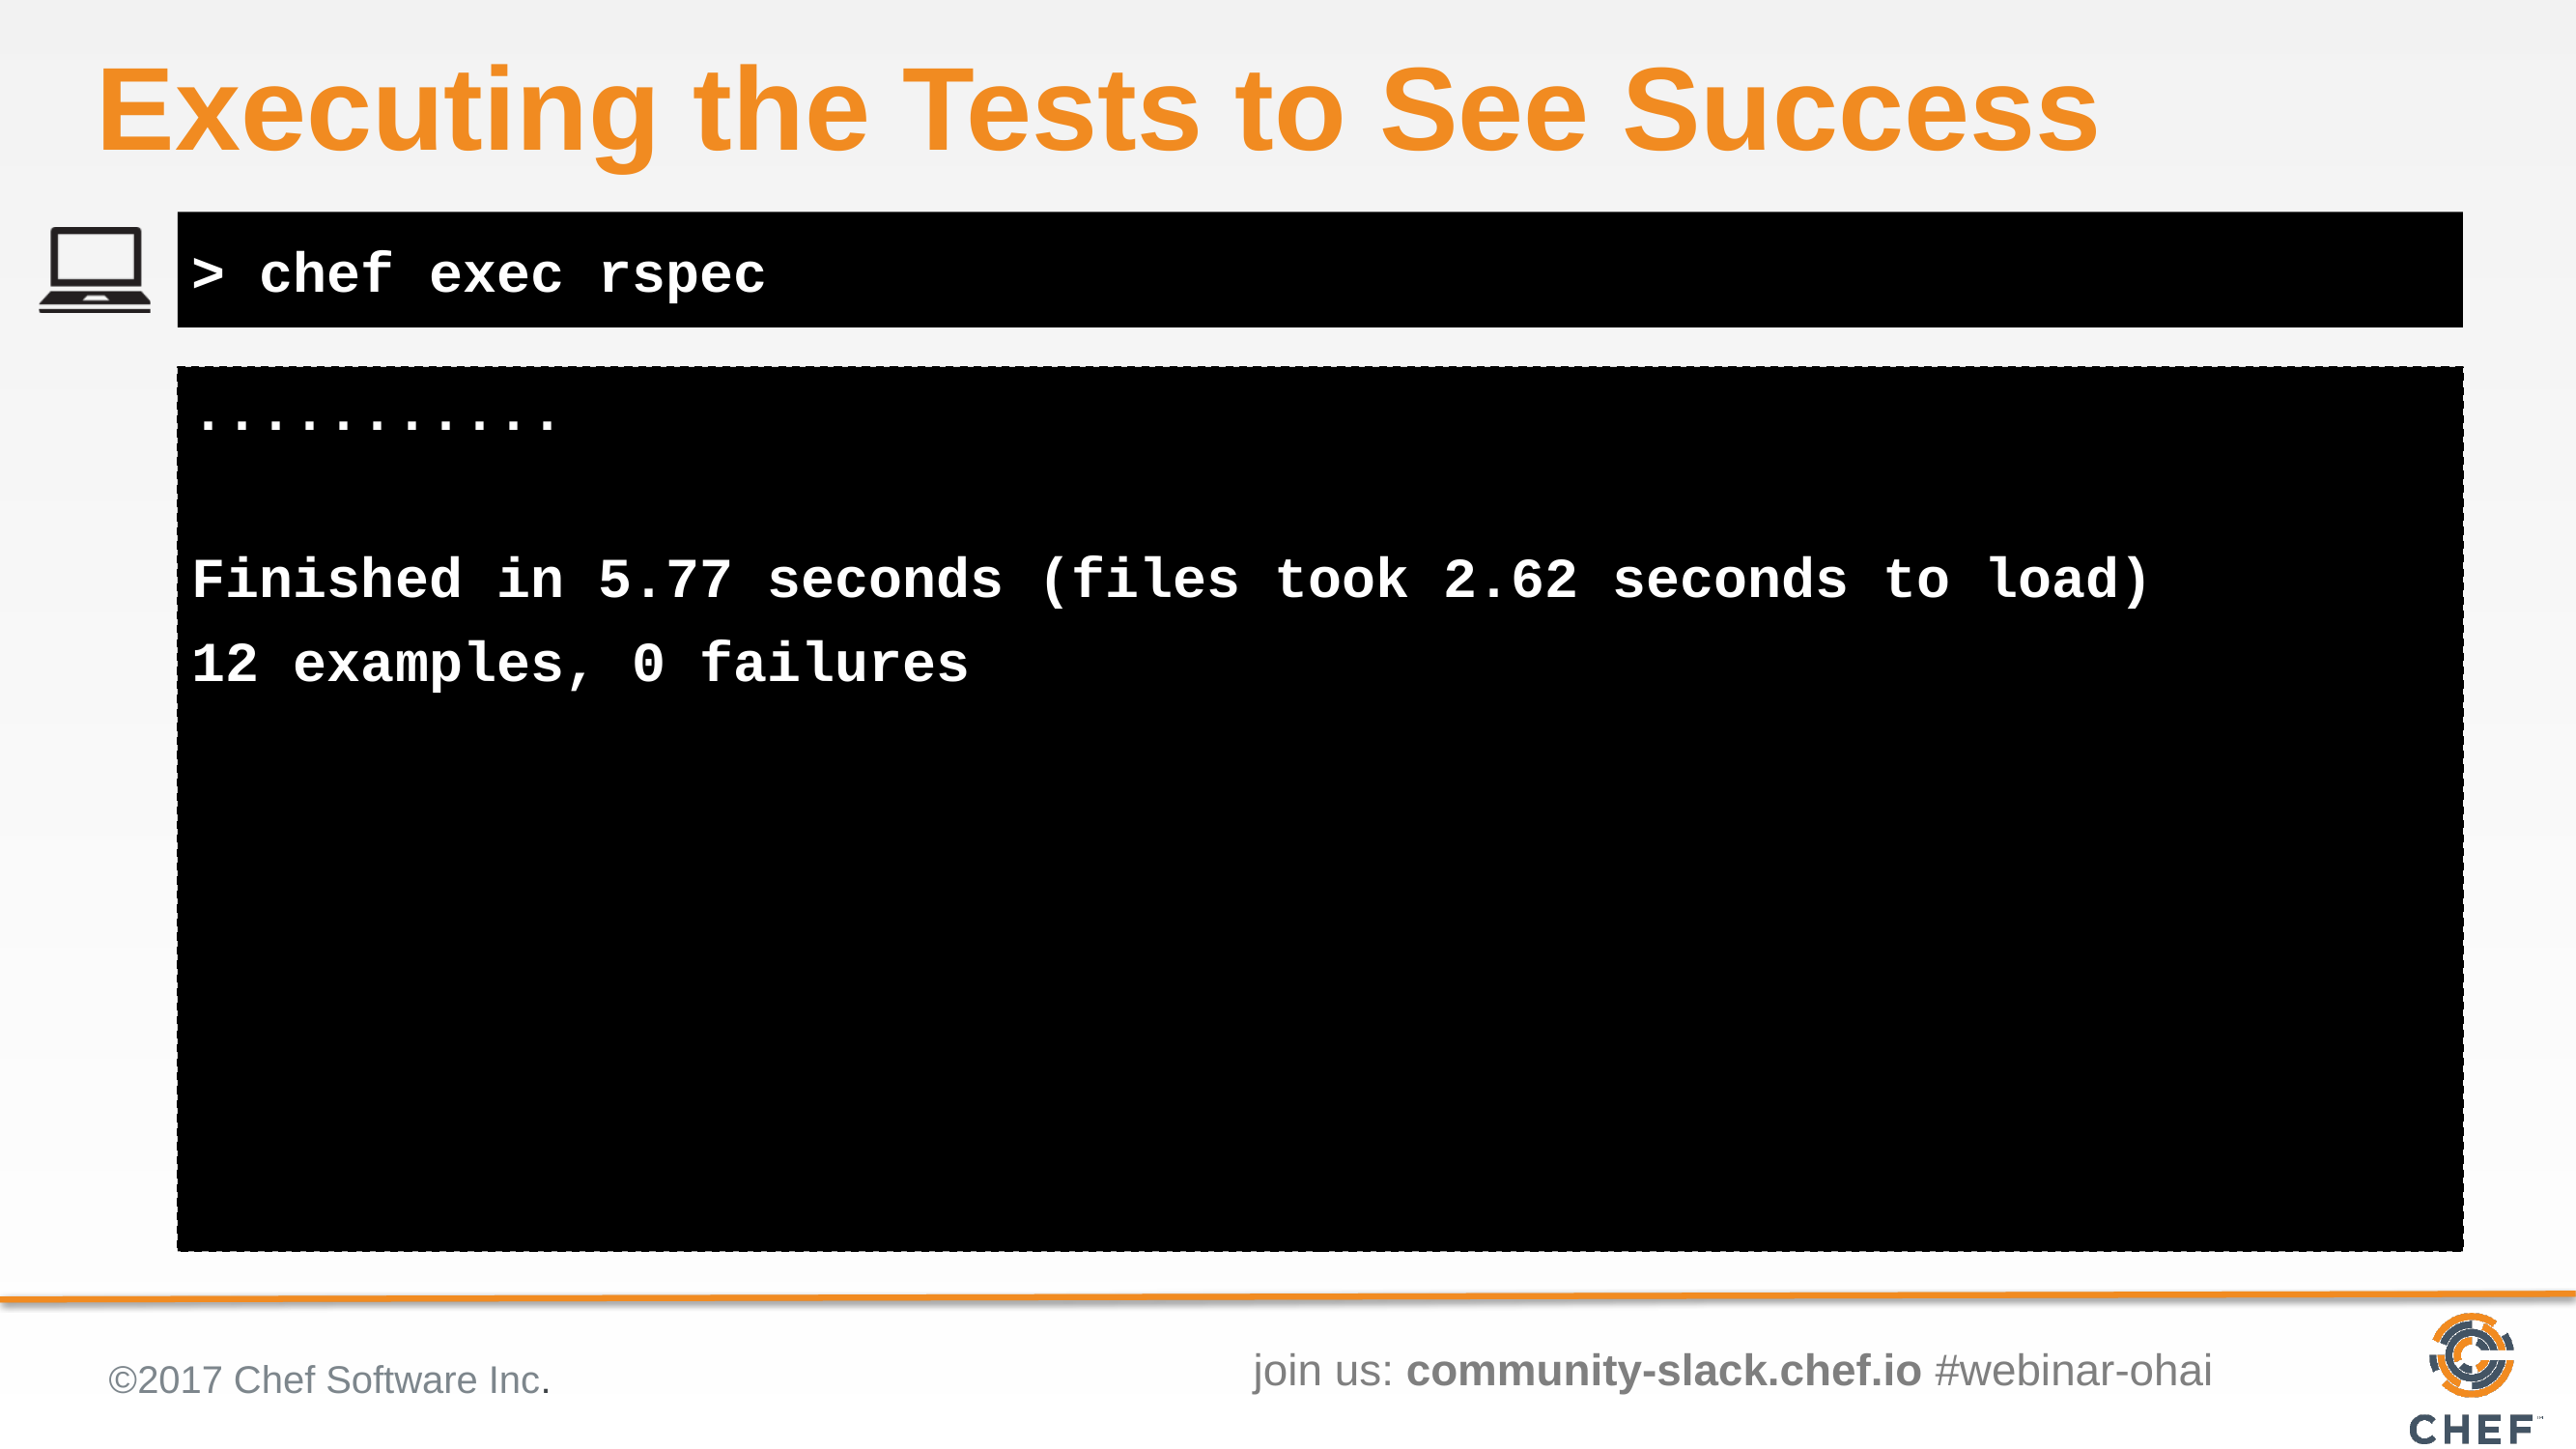

# Executing the Tests to See Success
> chef exec rspec
...........

Finished in 5.77 seconds (files took 2.62 seconds to load)
12 examples, 0 failures